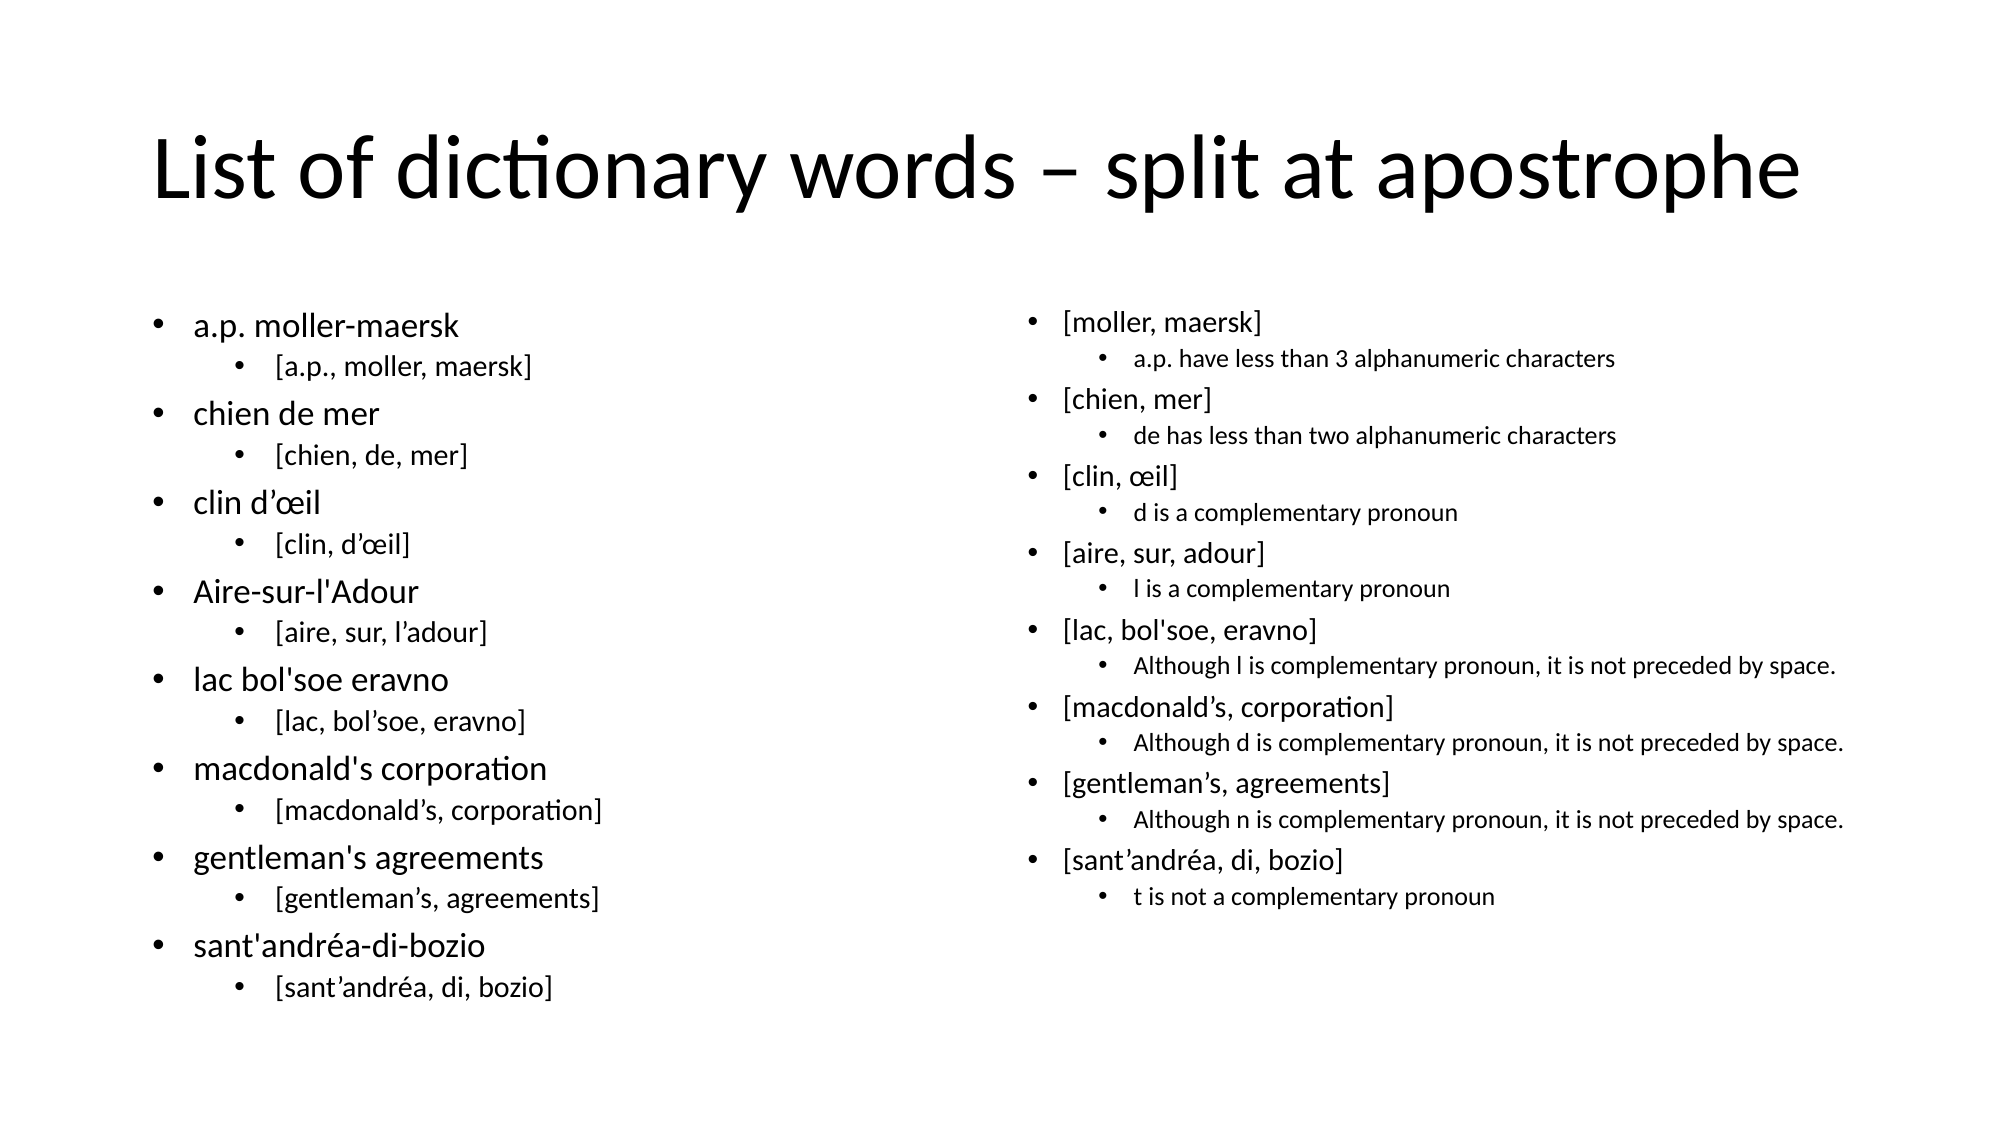

# List of dictionary words – split at apostrophe
a.p. moller-maersk
[a.p., moller, maersk]
chien de mer
[chien, de, mer]
clin d’œil
[clin, d’œil]
Aire-sur-l'Adour
[aire, sur, l’adour]
lac bol'soe eravno
[lac, bol’soe, eravno]
macdonald's corporation
[macdonald’s, corporation]
gentleman's agreements
[gentleman’s, agreements]
sant'andréa-di-bozio
[sant’andréa, di, bozio]
[moller, maersk]
a.p. have less than 3 alphanumeric characters
[chien, mer]
de has less than two alphanumeric characters
[clin, œil]
d is a complementary pronoun
[aire, sur, adour]
l is a complementary pronoun
[lac, bol'soe, eravno]
Although l is complementary pronoun, it is not preceded by space.
[macdonald’s, corporation]
Although d is complementary pronoun, it is not preceded by space.
[gentleman’s, agreements]
Although n is complementary pronoun, it is not preceded by space.
[sant’andréa, di, bozio]
t is not a complementary pronoun